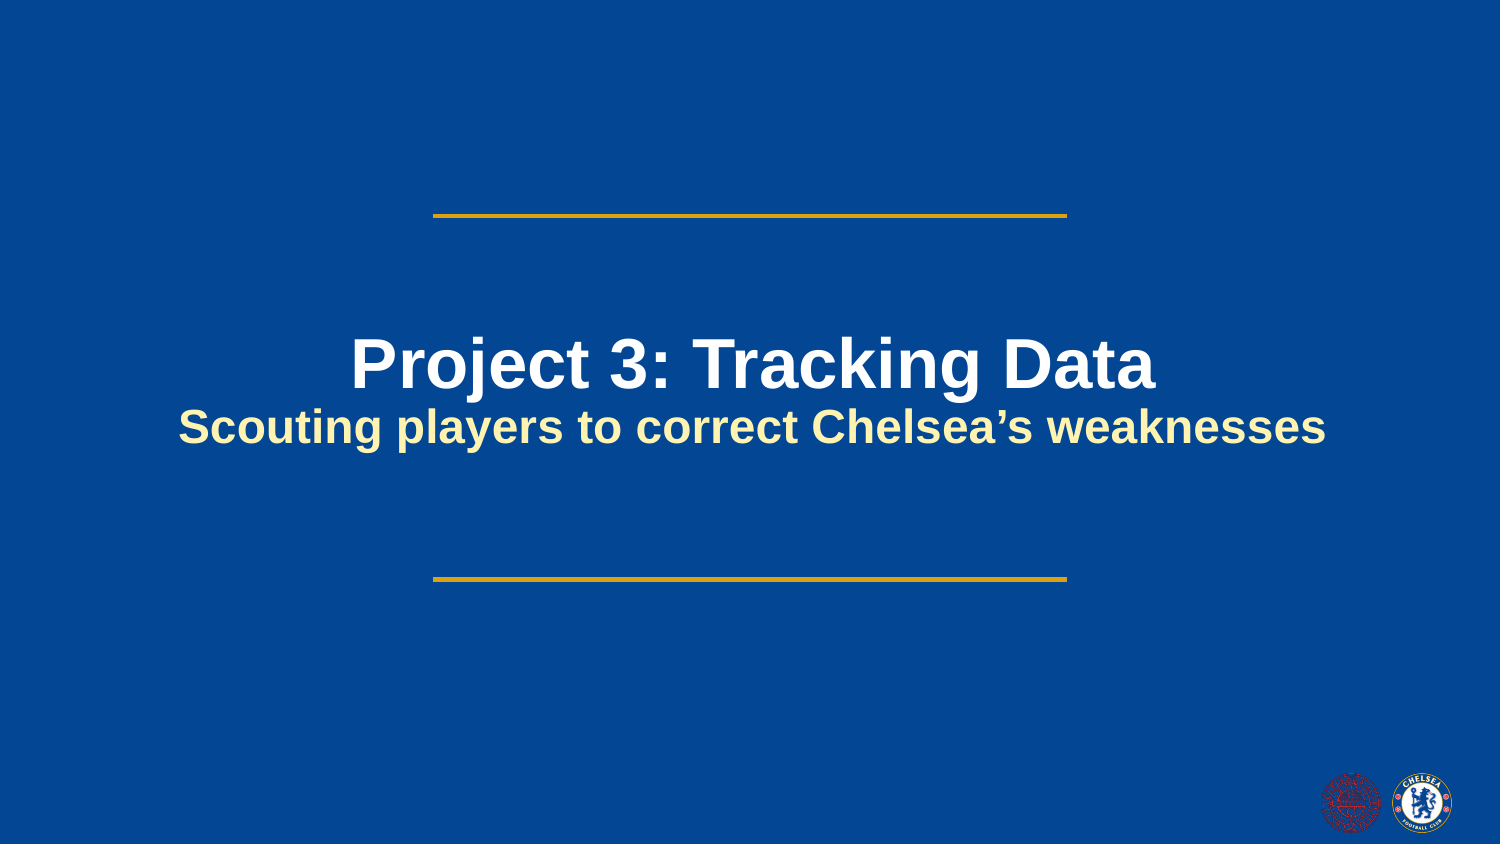

Project 3: Tracking Data
Scouting players to correct Chelsea’s weaknesses